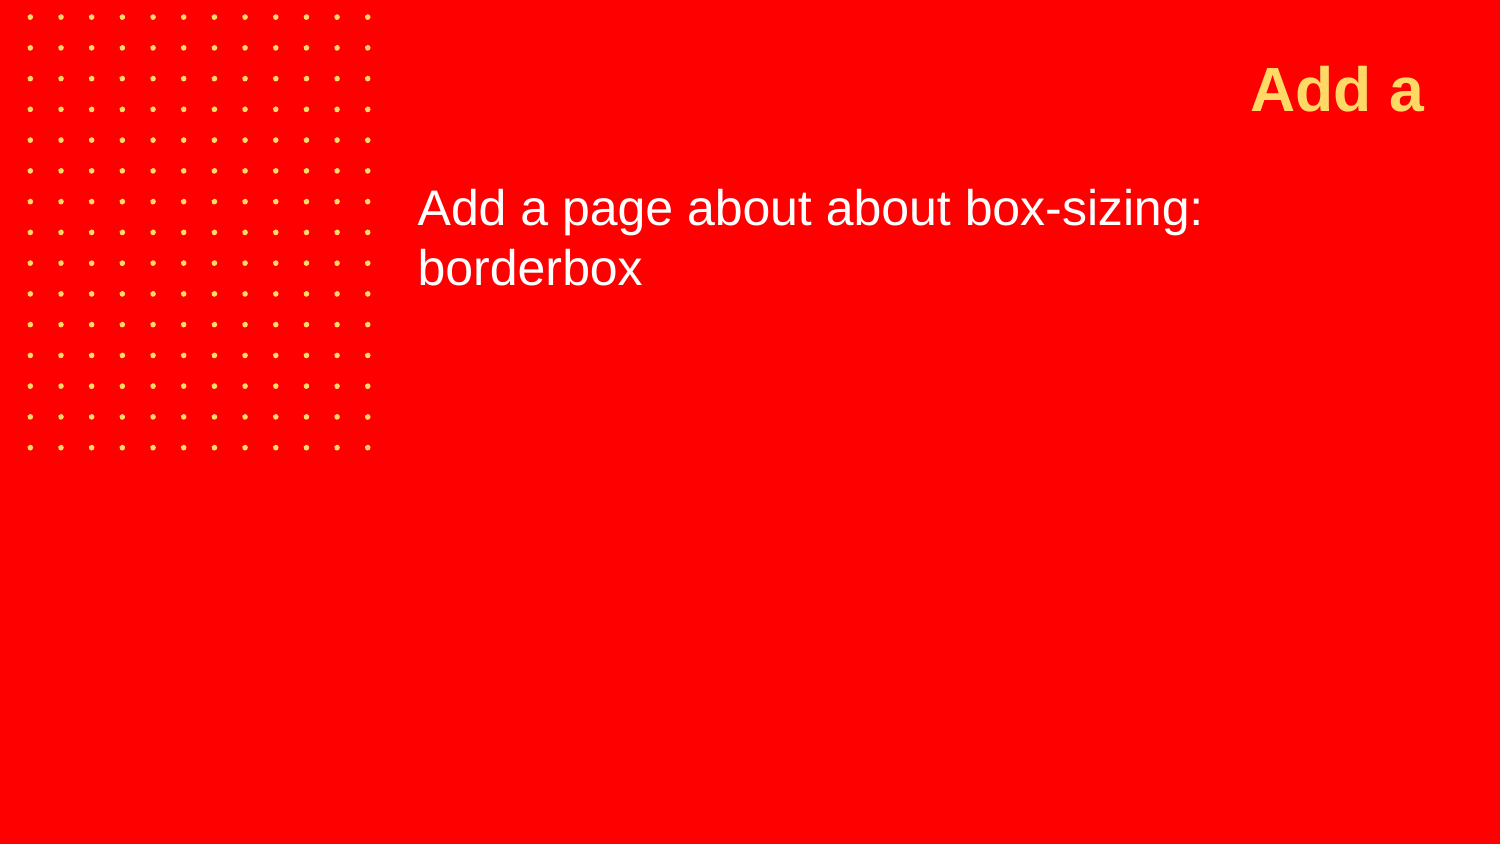

# Add a
Add a page about about box-sizing: borderbox